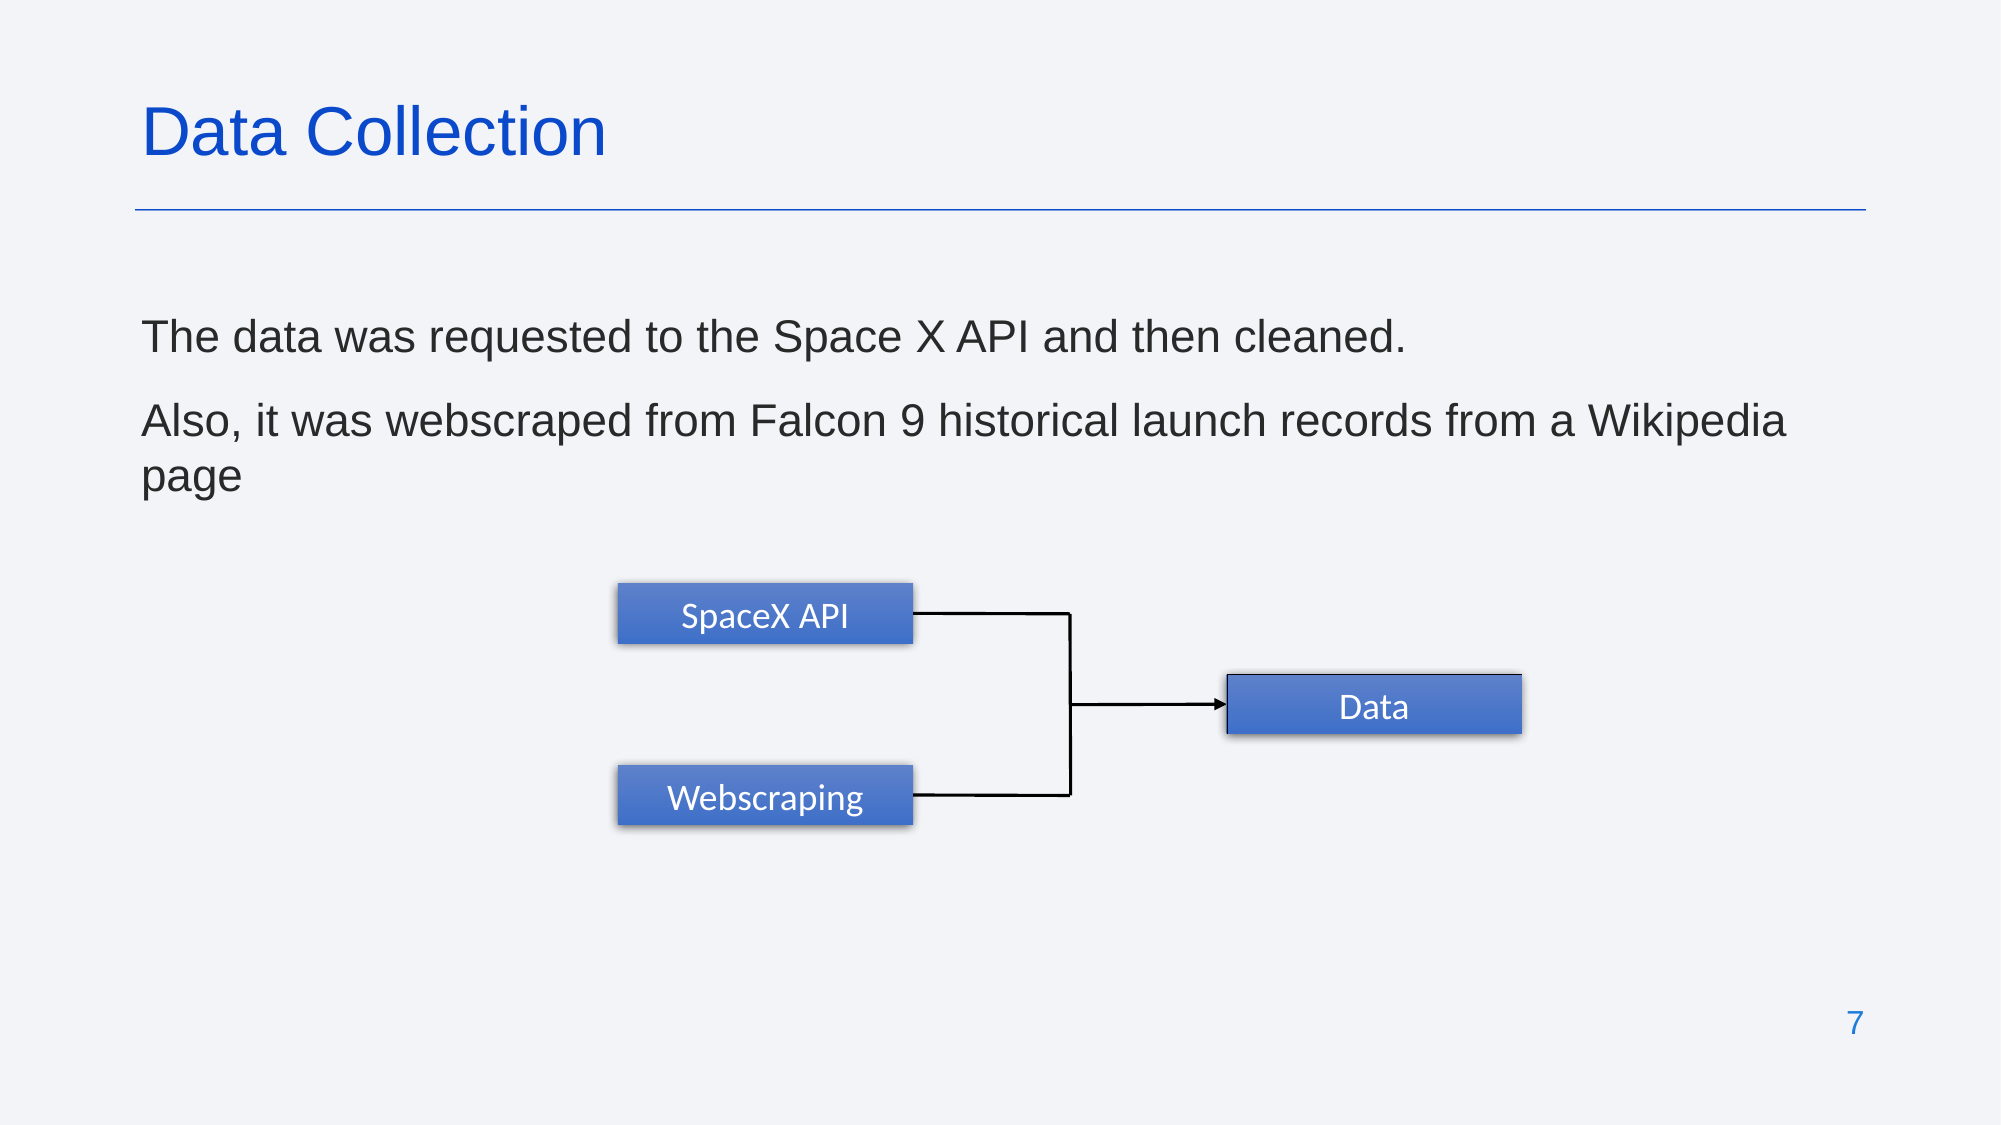

Data Collection
The data was requested to the Space X API and then cleaned.
Also, it was webscraped from Falcon 9 historical launch records from a Wikipedia page

SpaceX API
Data
Webscraping
7